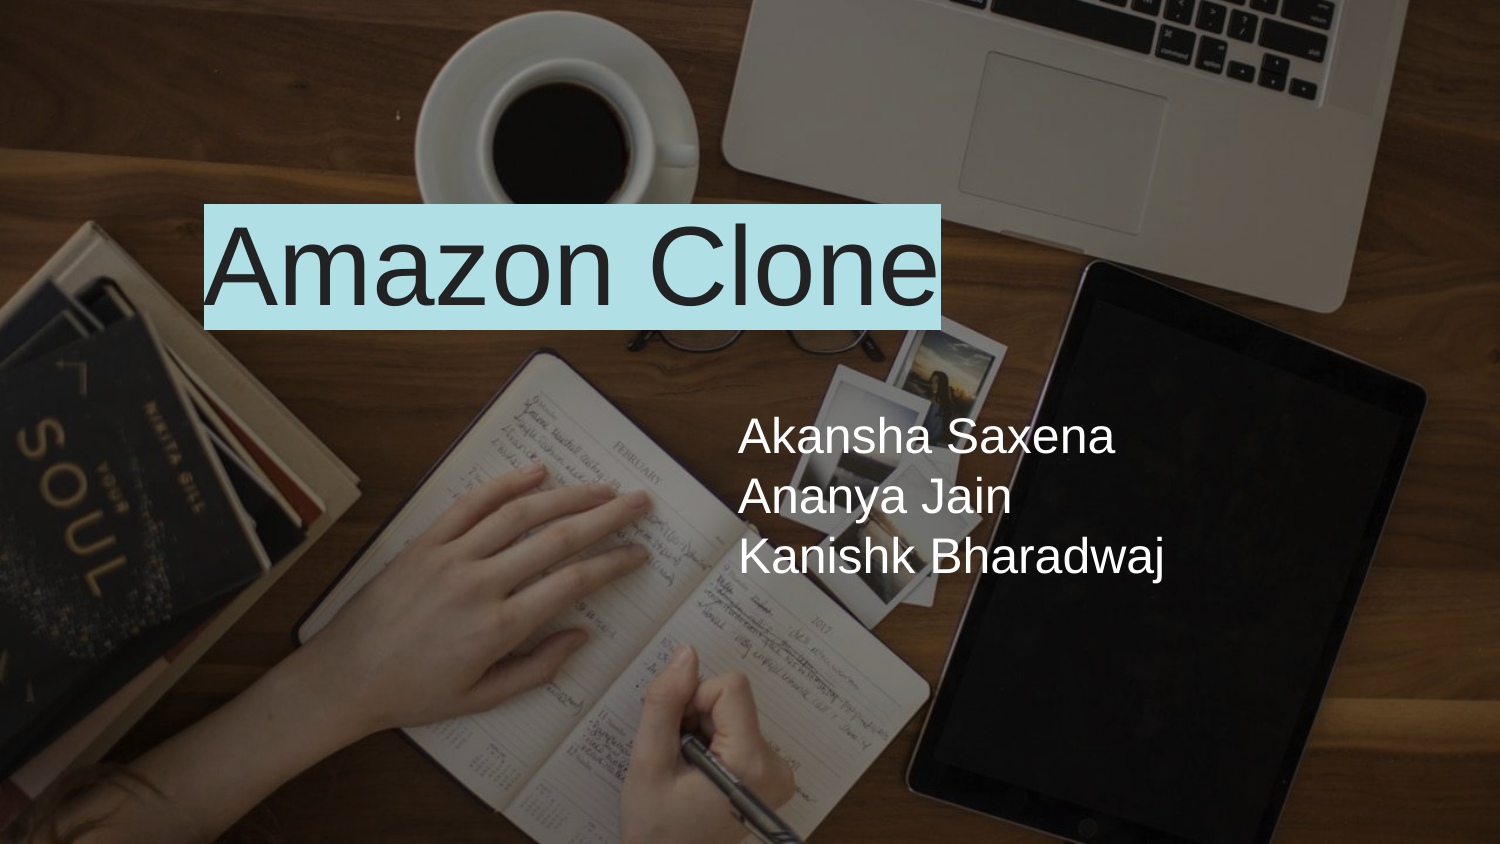

# Amazon Clone
Akansha Saxena
Ananya Jain
Kanishk Bharadwaj